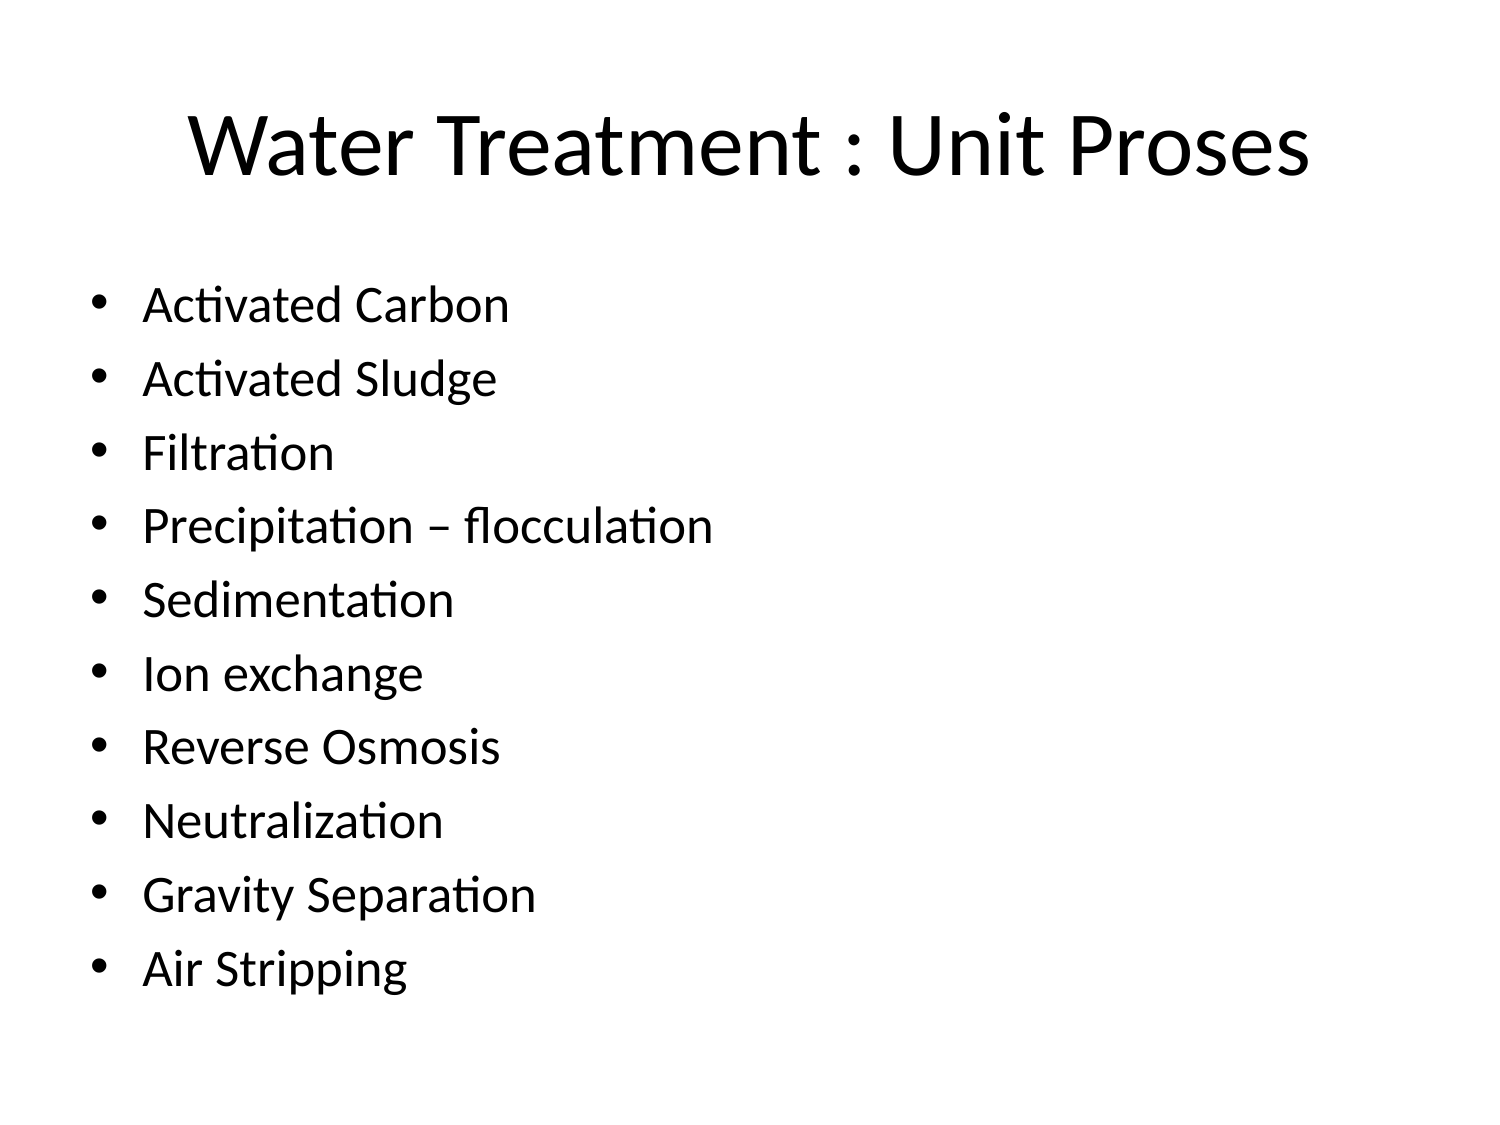

# Water Treatment : Unit Proses
Activated Carbon
Activated Sludge
Filtration
Precipitation – flocculation
Sedimentation
Ion exchange
Reverse Osmosis
Neutralization
Gravity Separation
Air Stripping